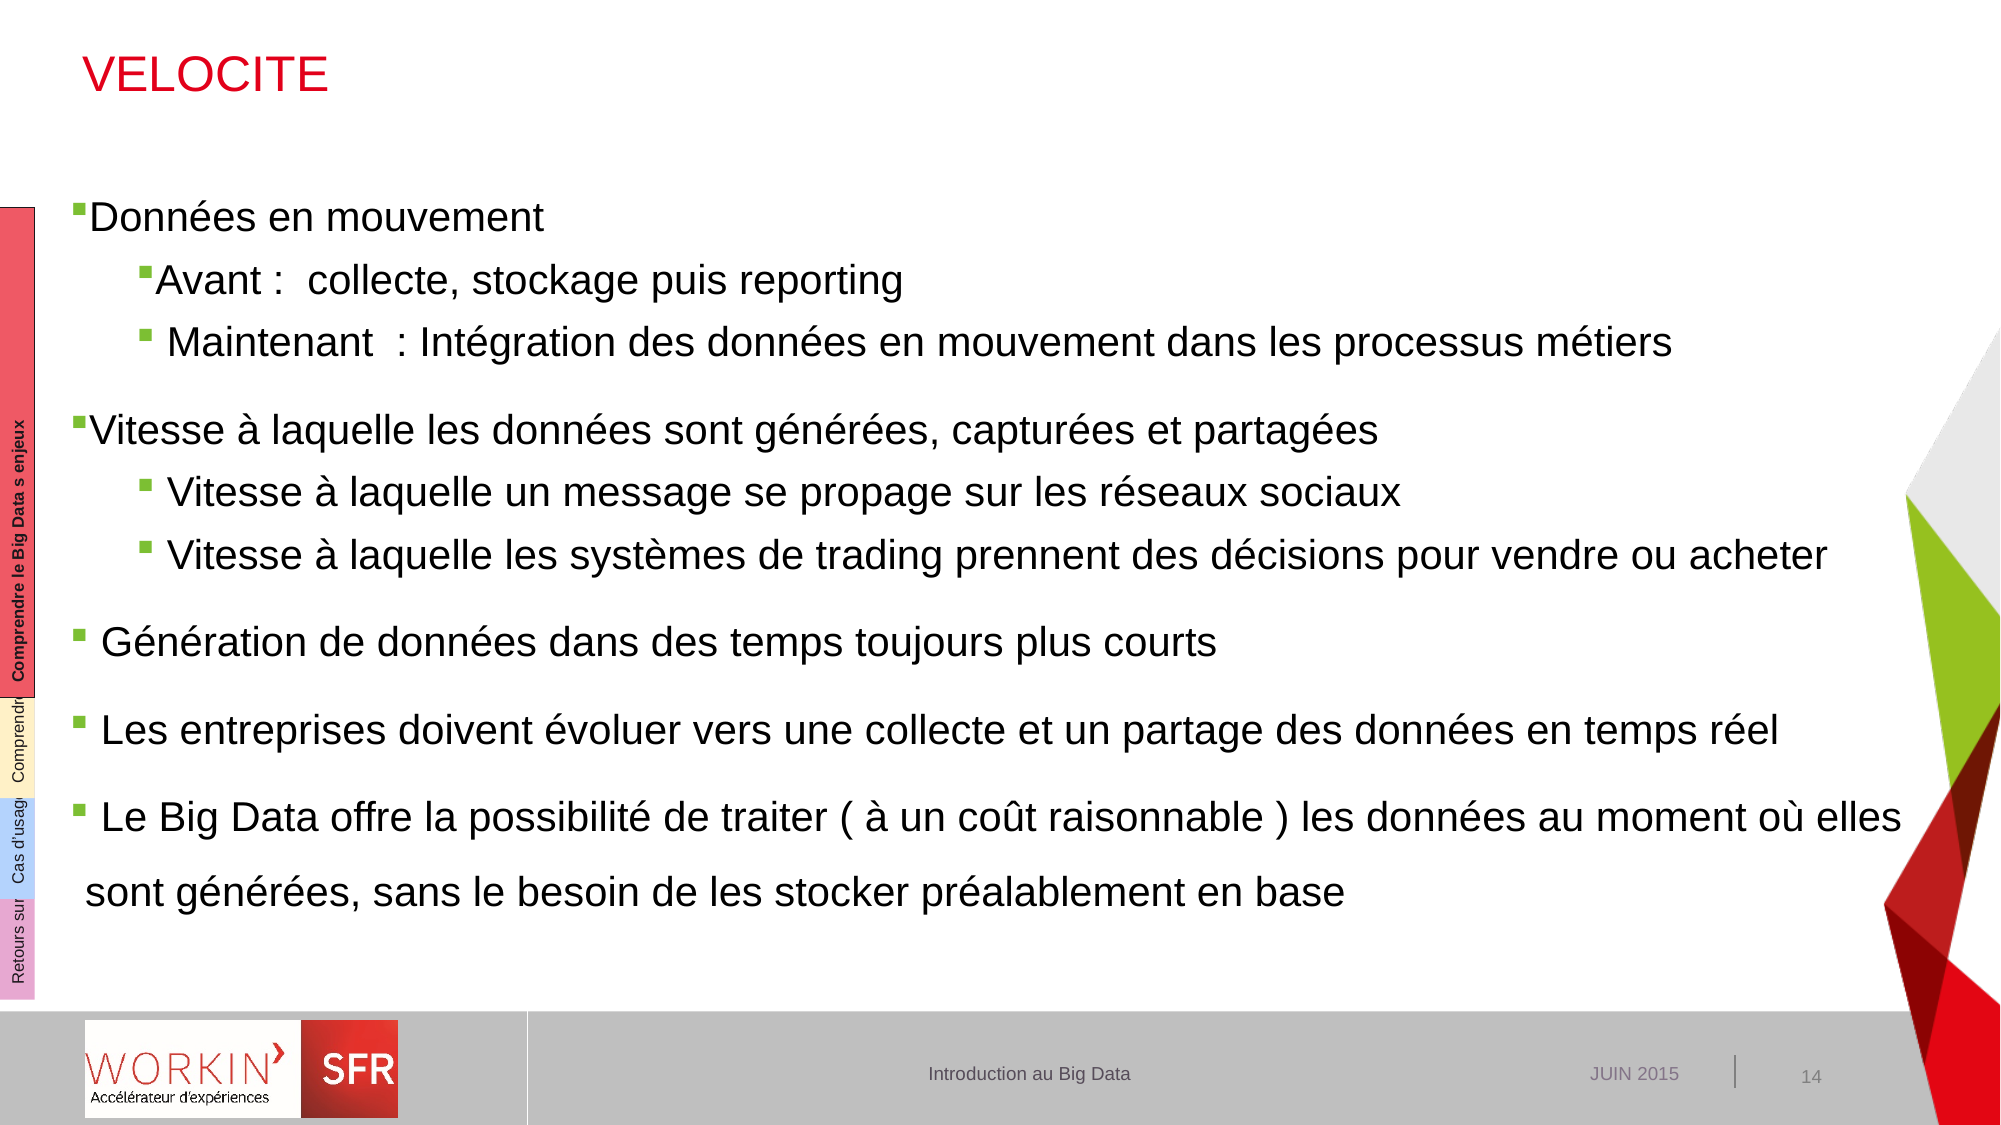

# VELOCITE
Données en mouvement
Avant :  collecte, stockage puis reporting
 Maintenant  : Intégration des données en mouvement dans les processus métiers
Vitesse à laquelle les données sont générées, capturées et partagées
 Vitesse à laquelle un message se propage sur les réseaux sociaux
 Vitesse à laquelle les systèmes de trading prennent des décisions pour vendre ou acheter
 Génération de données dans des temps toujours plus courts
 Les entreprises doivent évoluer vers une collecte et un partage des données en temps réel
 Le Big Data offre la possibilité de traiter ( à un coût raisonnable ) les données au moment où elles sont générées, sans le besoin de les stocker préalablement en base
Comprendre le Big Data s enjeux
Comprendre l’écosystème BIG DATA par type de composant
Cas d’usage dans le contexte SFR
Retours sur expérience dans le contexte SFR
JUIN 2015
14